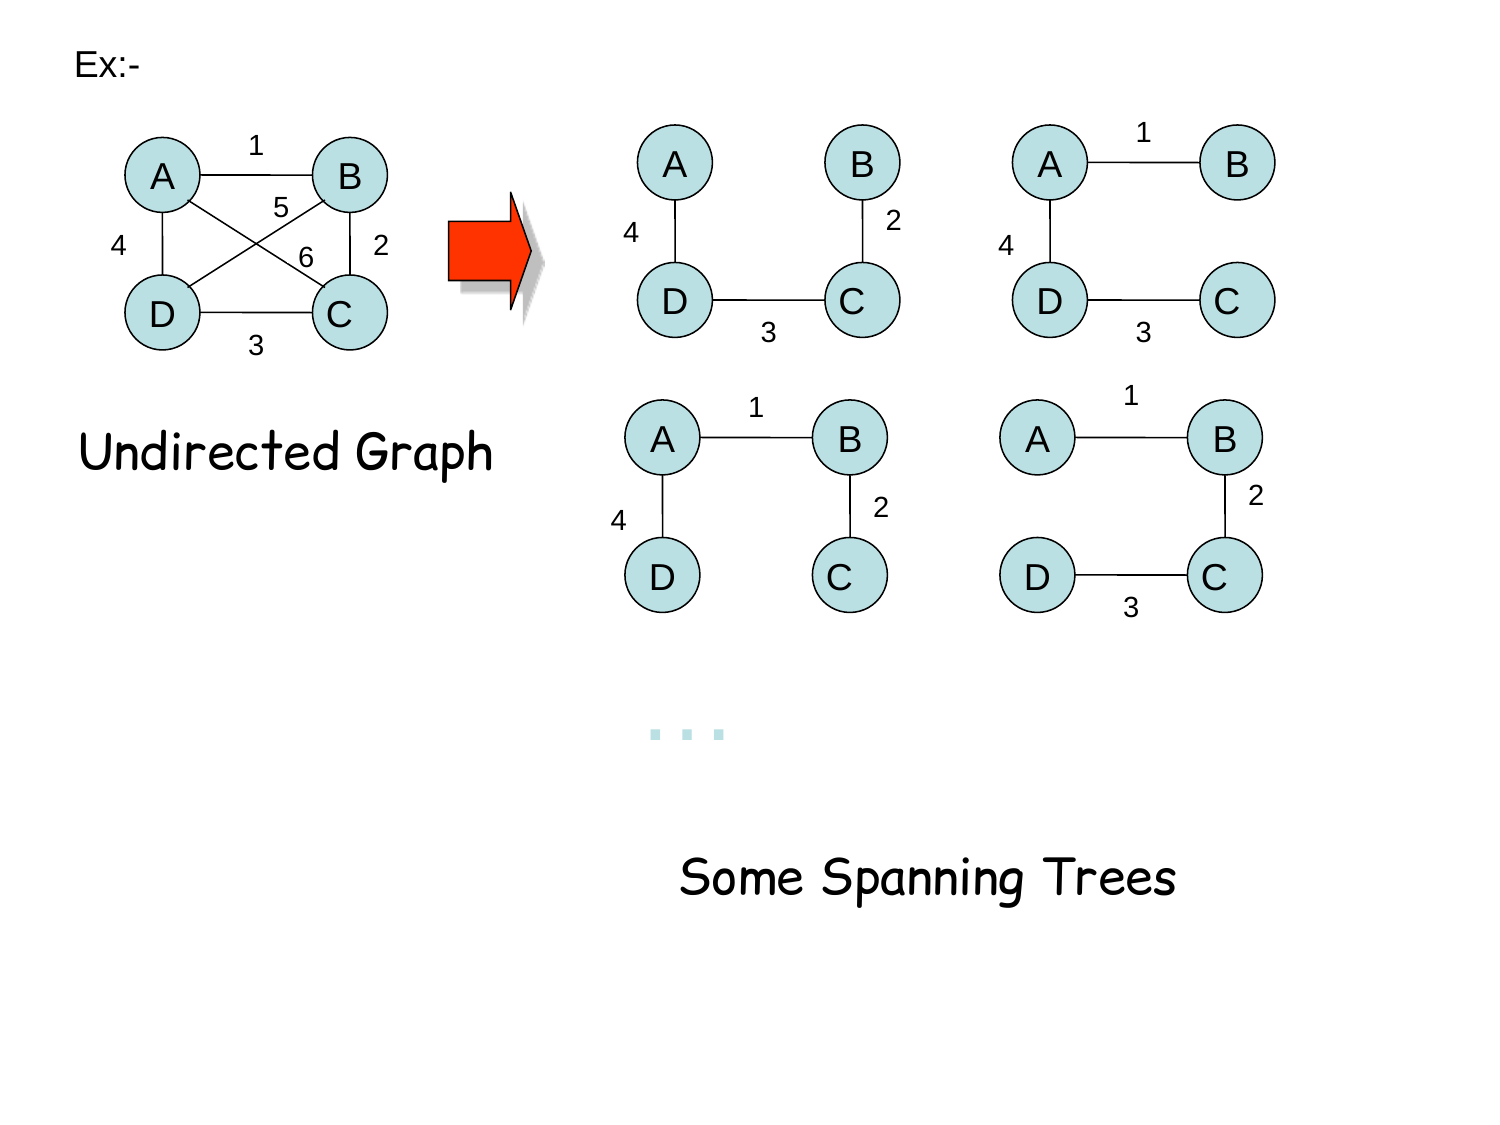

Ex:-
1
1
A
B
A
B
A
B

5

2

4
4
2
4
6
D
C
D
C
D
C

3
3
3
1
1
A
B
A
B
Undirected Graph

2
2
4
D
C
D
C

3
…
Some Spanning Trees